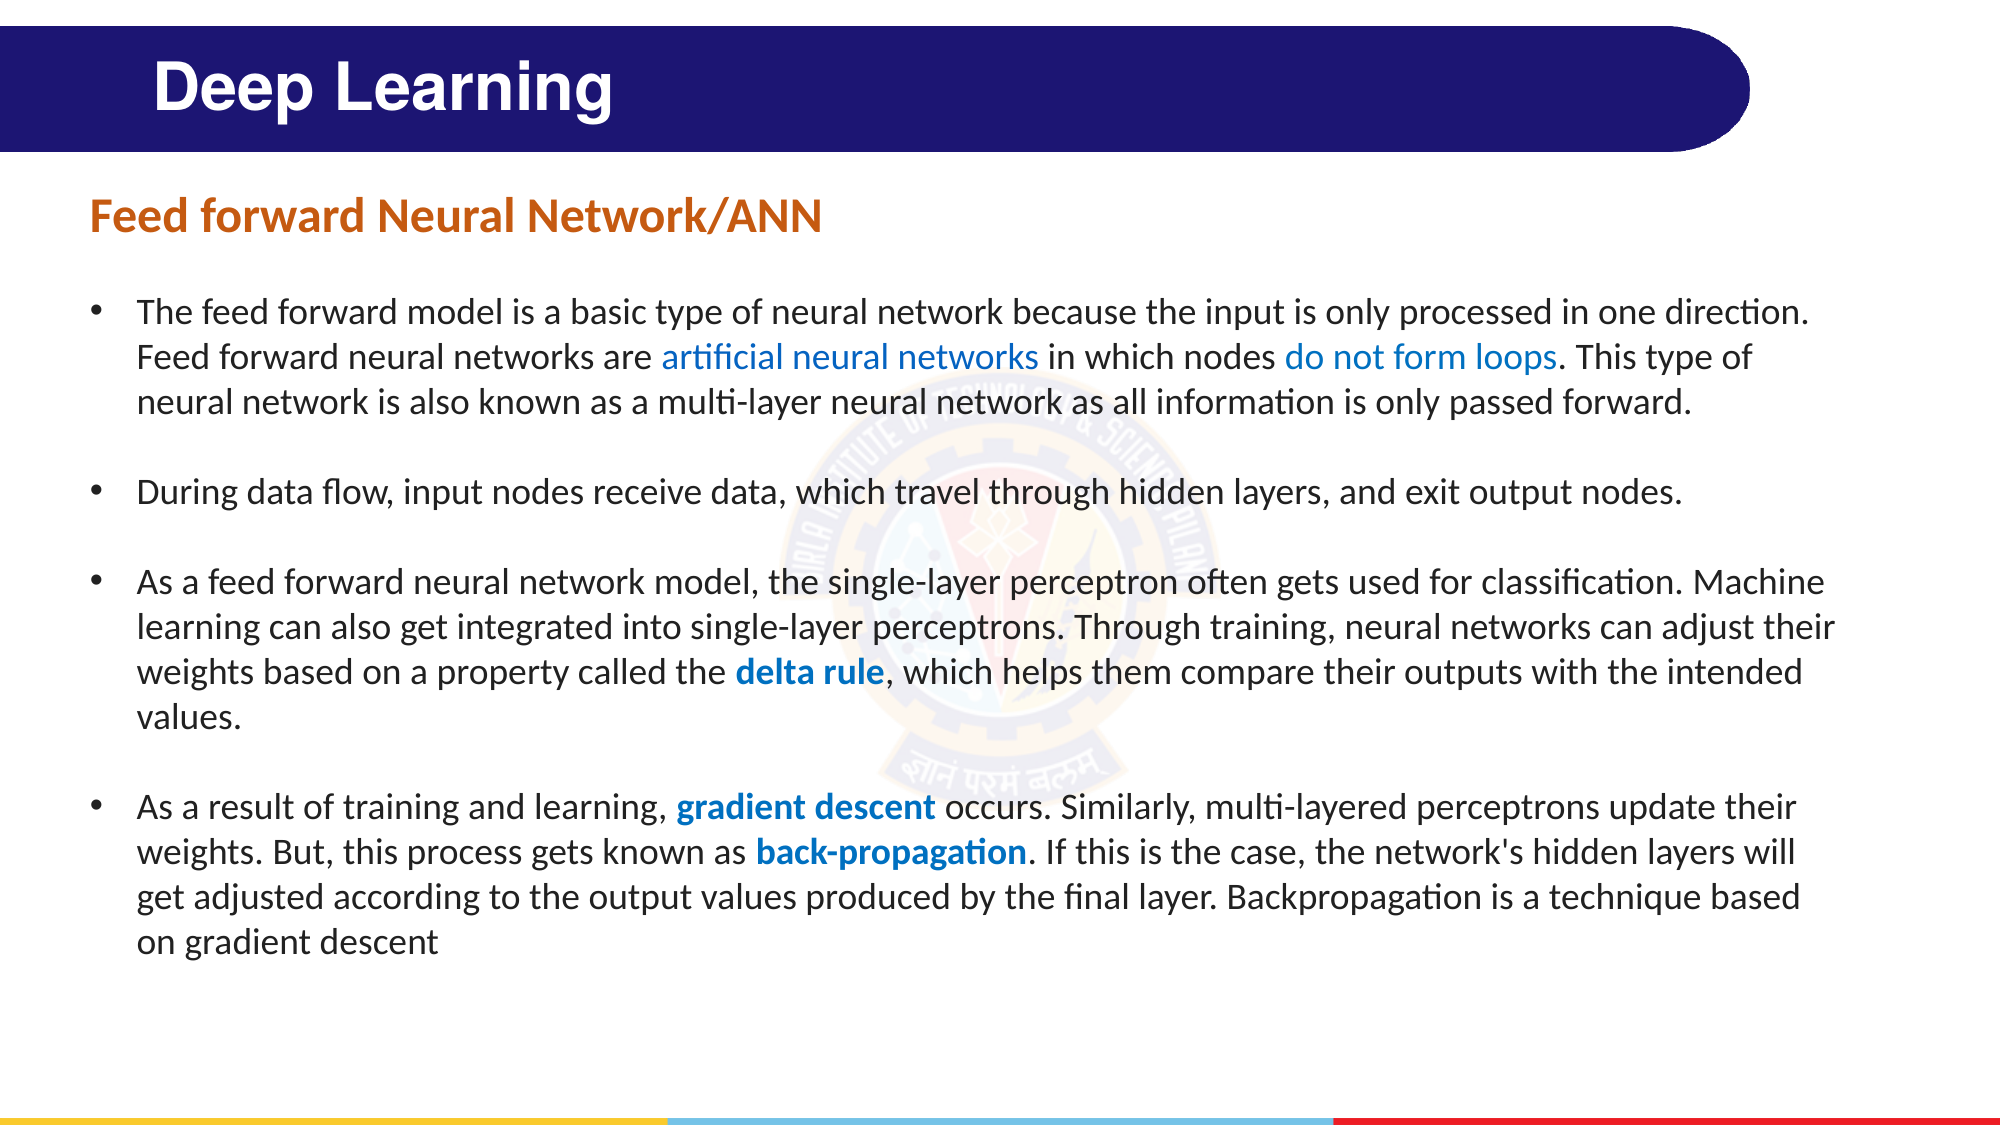

# Deep Learning
Feed forward Neural Network/ANN
The feed forward model is a basic type of neural network because the input is only processed in one direction. Feed forward neural networks are artificial neural networks in which nodes do not form loops. This type of neural network is also known as a multi-layer neural network as all information is only passed forward.

During data flow, input nodes receive data, which travel through hidden layers, and exit output nodes.

As a feed forward neural network model, the single-layer perceptron often gets used for classification. Machine learning can also get integrated into single-layer perceptrons. Through training, neural networks can adjust their weights based on a property called the delta rule, which helps them compare their outputs with the intended values.

As a result of training and learning, gradient descent occurs. Similarly, multi-layered perceptrons update their weights. But, this process gets known as back-propagation. If this is the case, the network's hidden layers will get adjusted according to the output values produced by the final layer. Backpropagation is a technique based on gradient descent